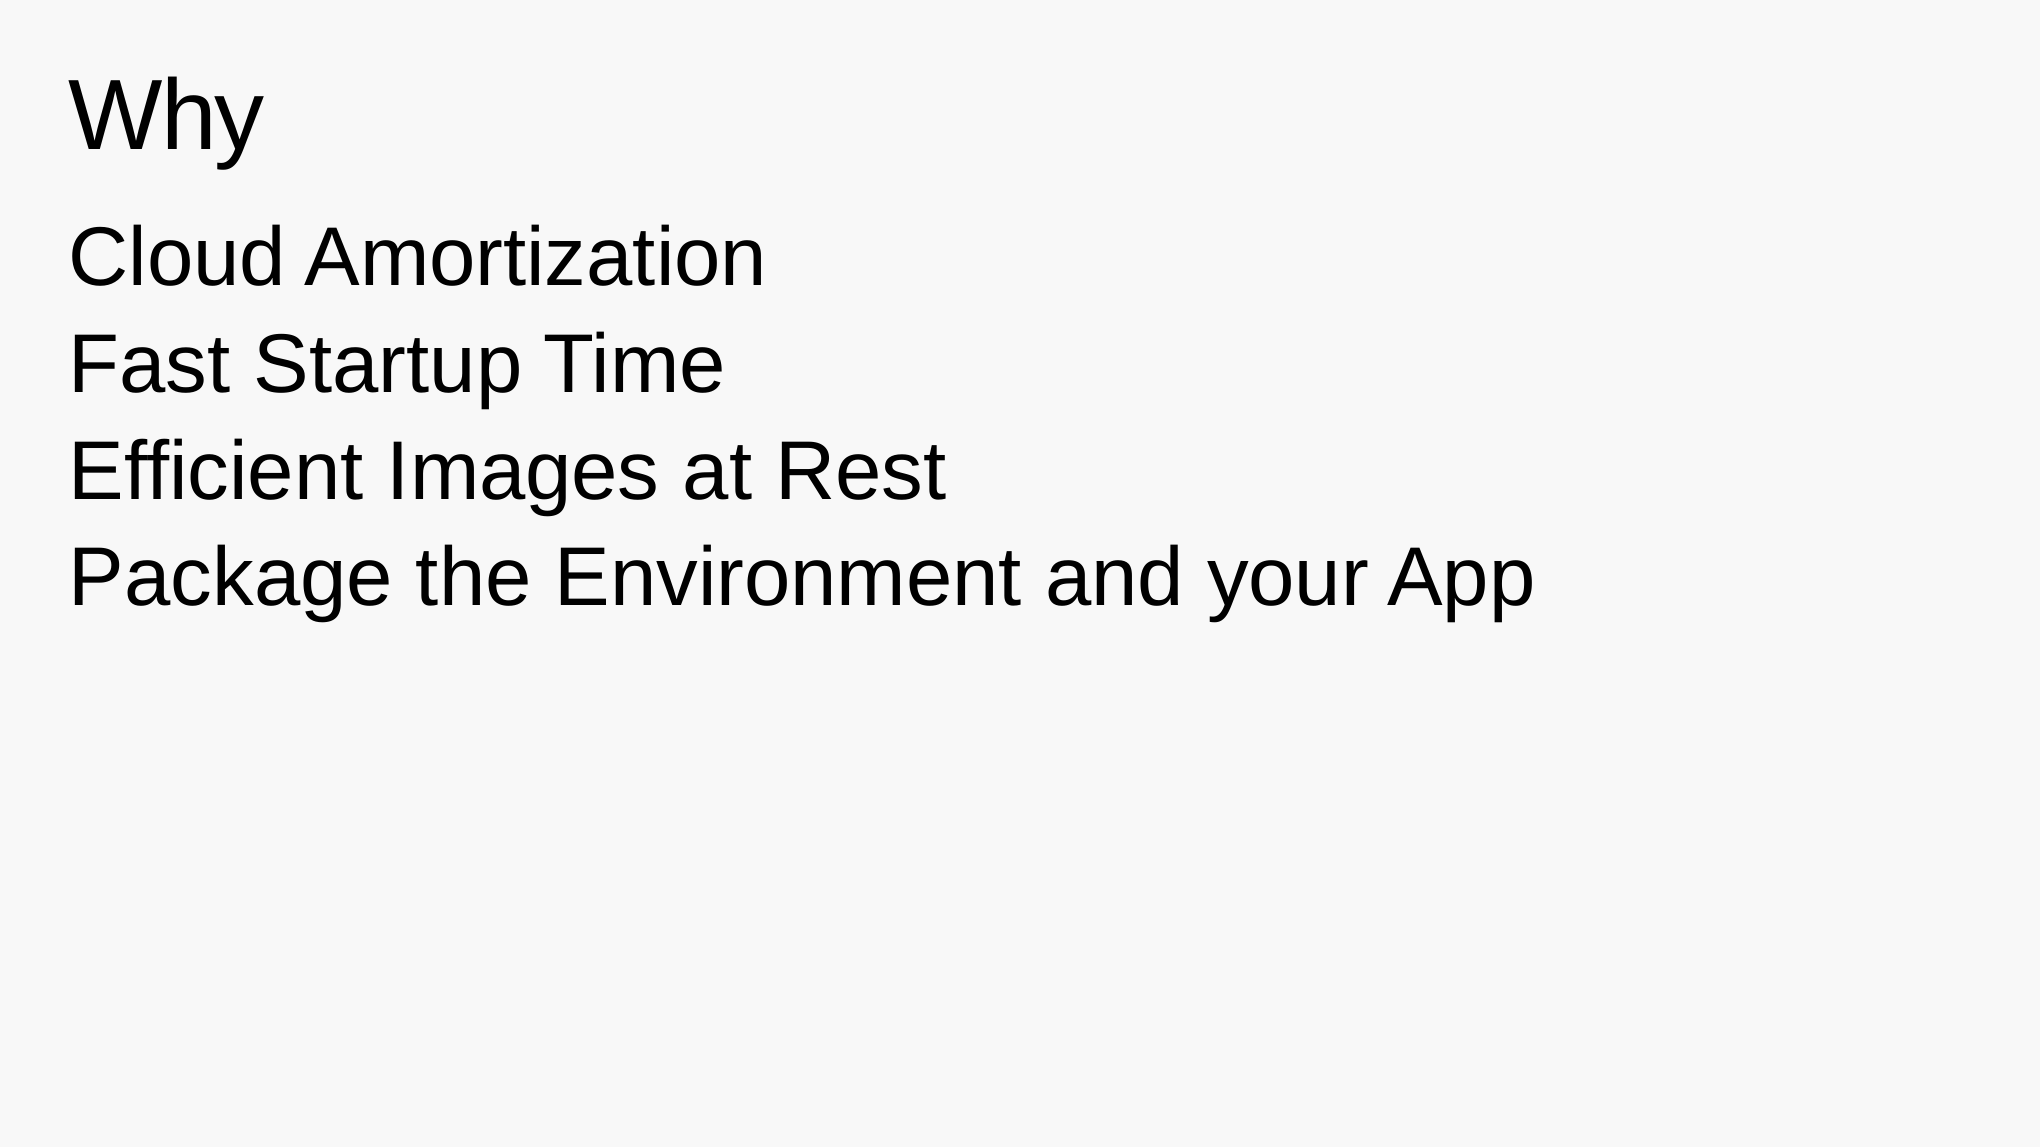

# Why
Cloud Amortization
Fast Startup Time
Efficient Images at Rest
Package the Environment and your App